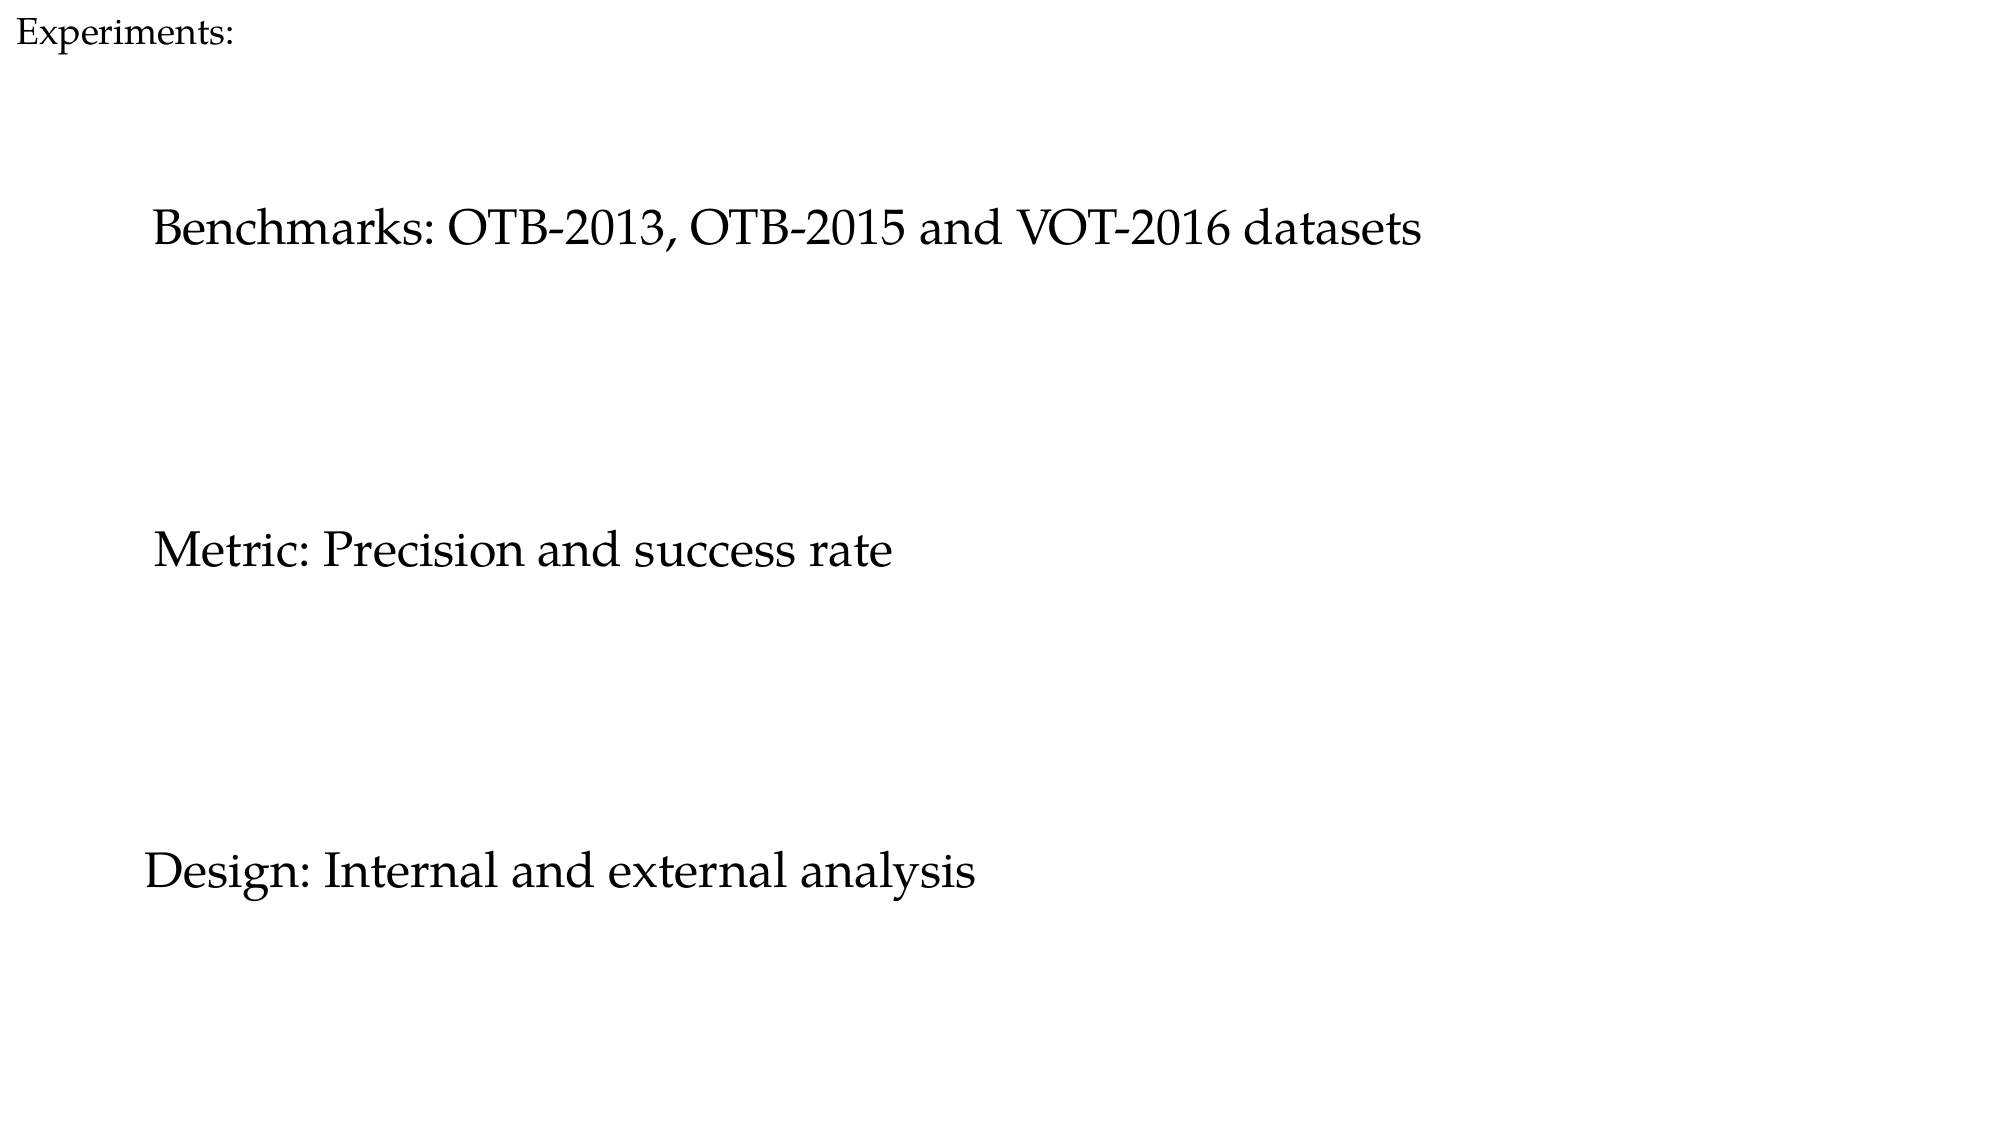

Experiments:
Benchmarks: OTB-2013, OTB-2015 and VOT-2016 datasets
Metric: Precision and success rate
Design: Internal and external analysis